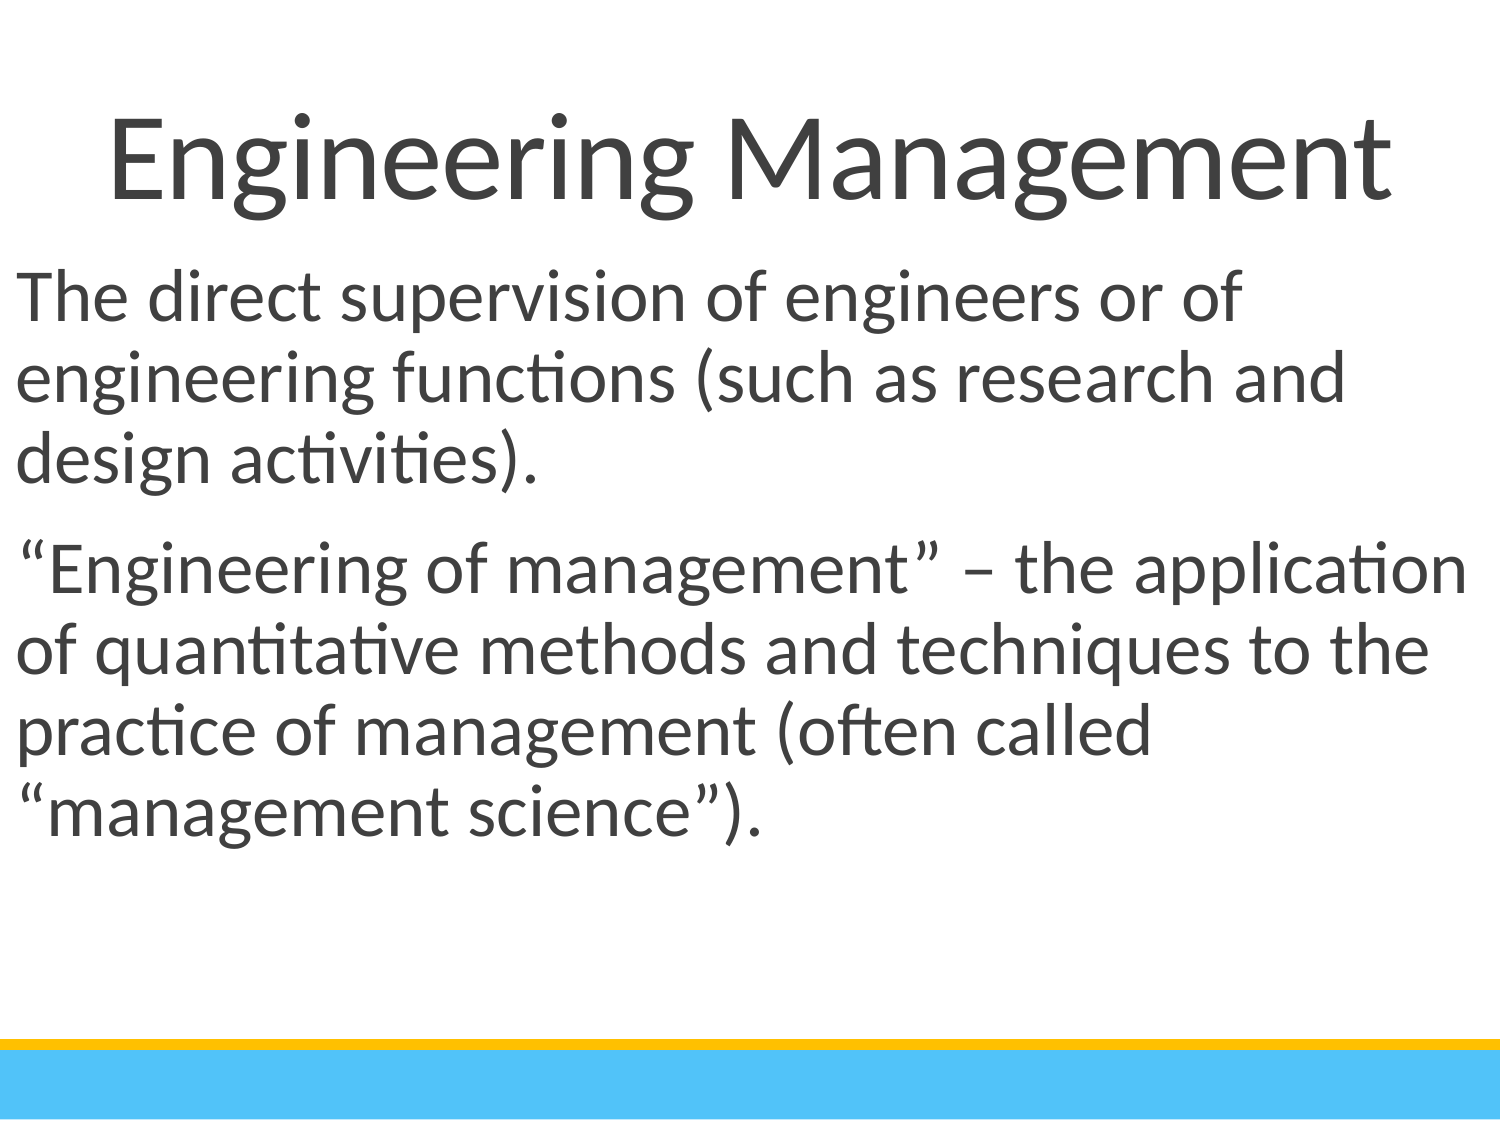

Engineering Management
The direct supervision of engineers or of engineering functions (such as research and design activities).
“Engineering of management” – the application of quantitative methods and techniques to the practice of management (often called “management science”).